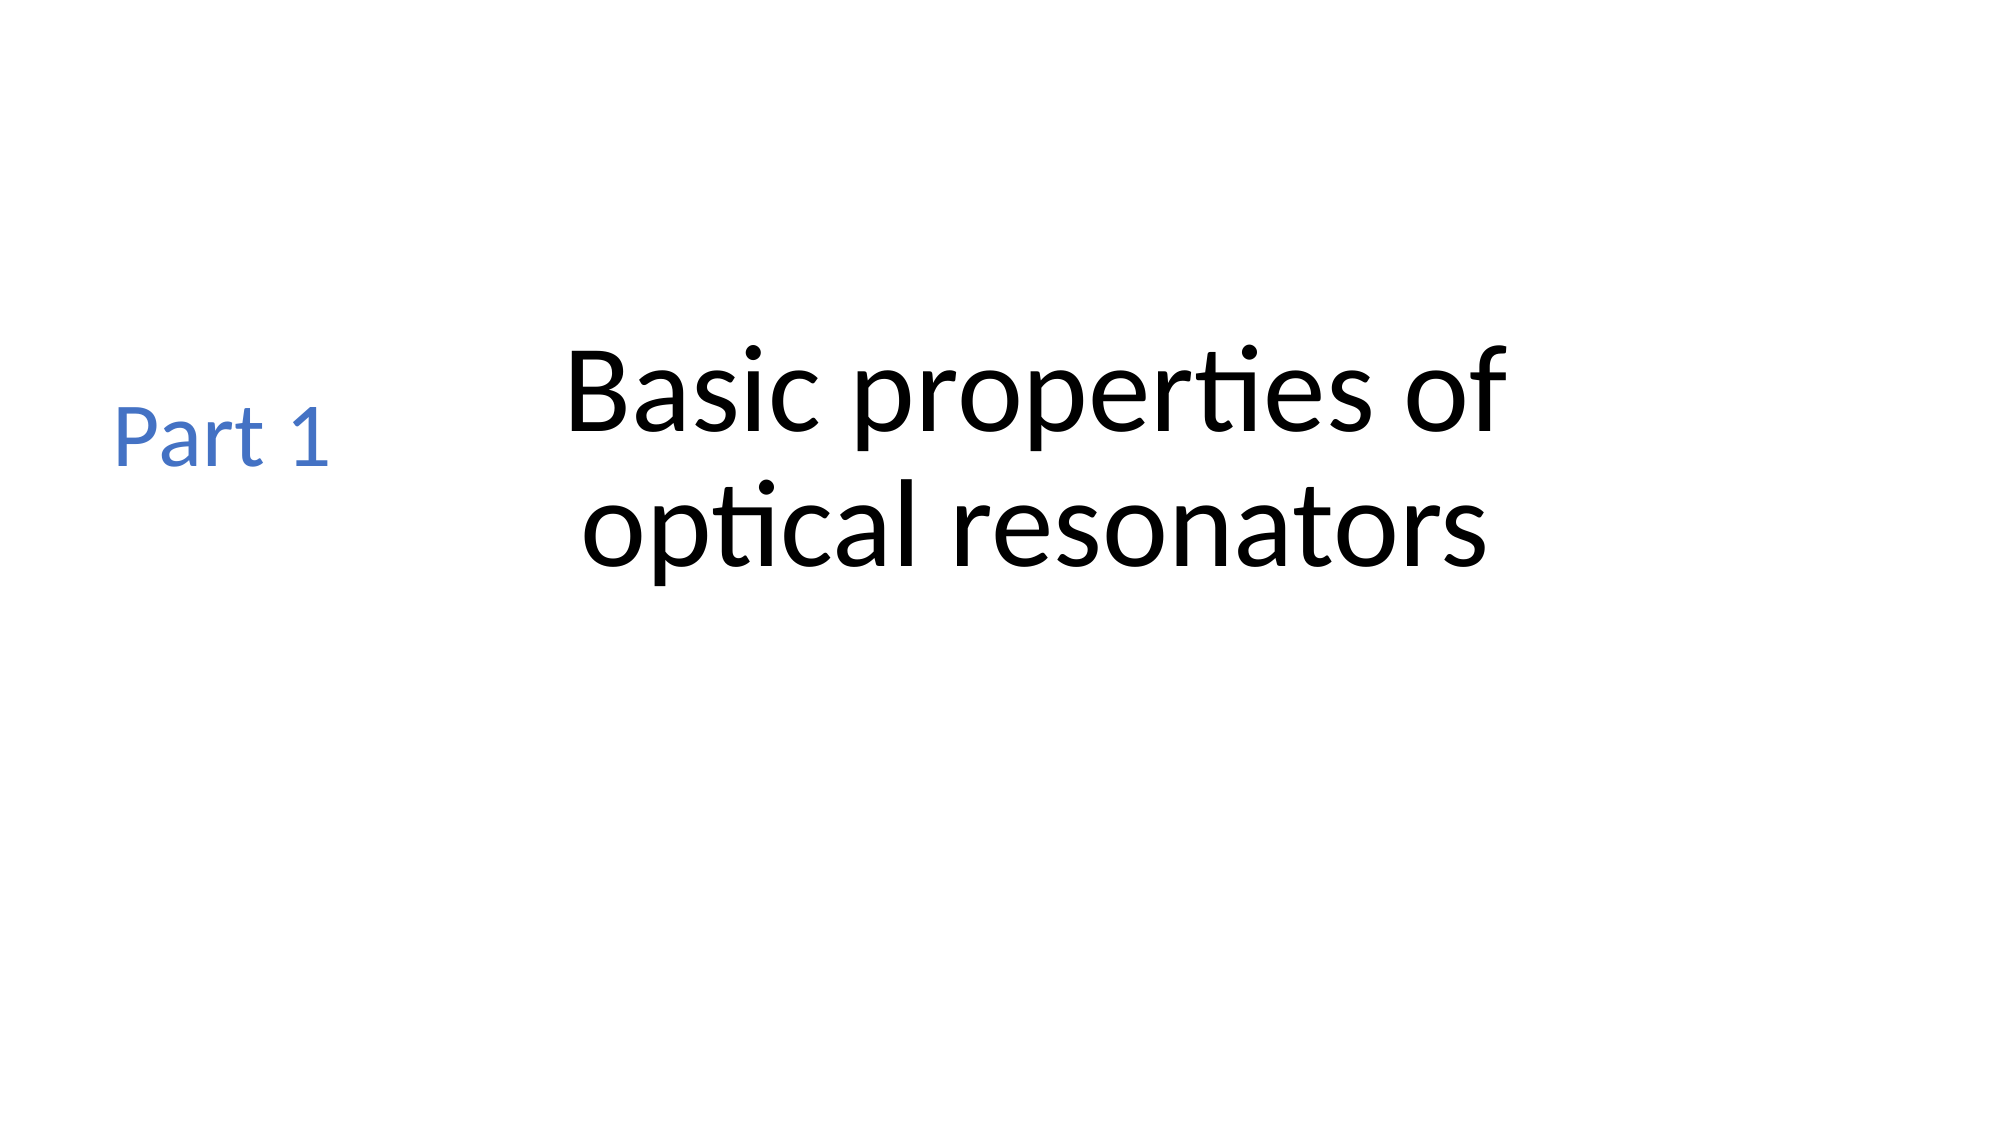

# Basic properties of optical resonators
Part 1